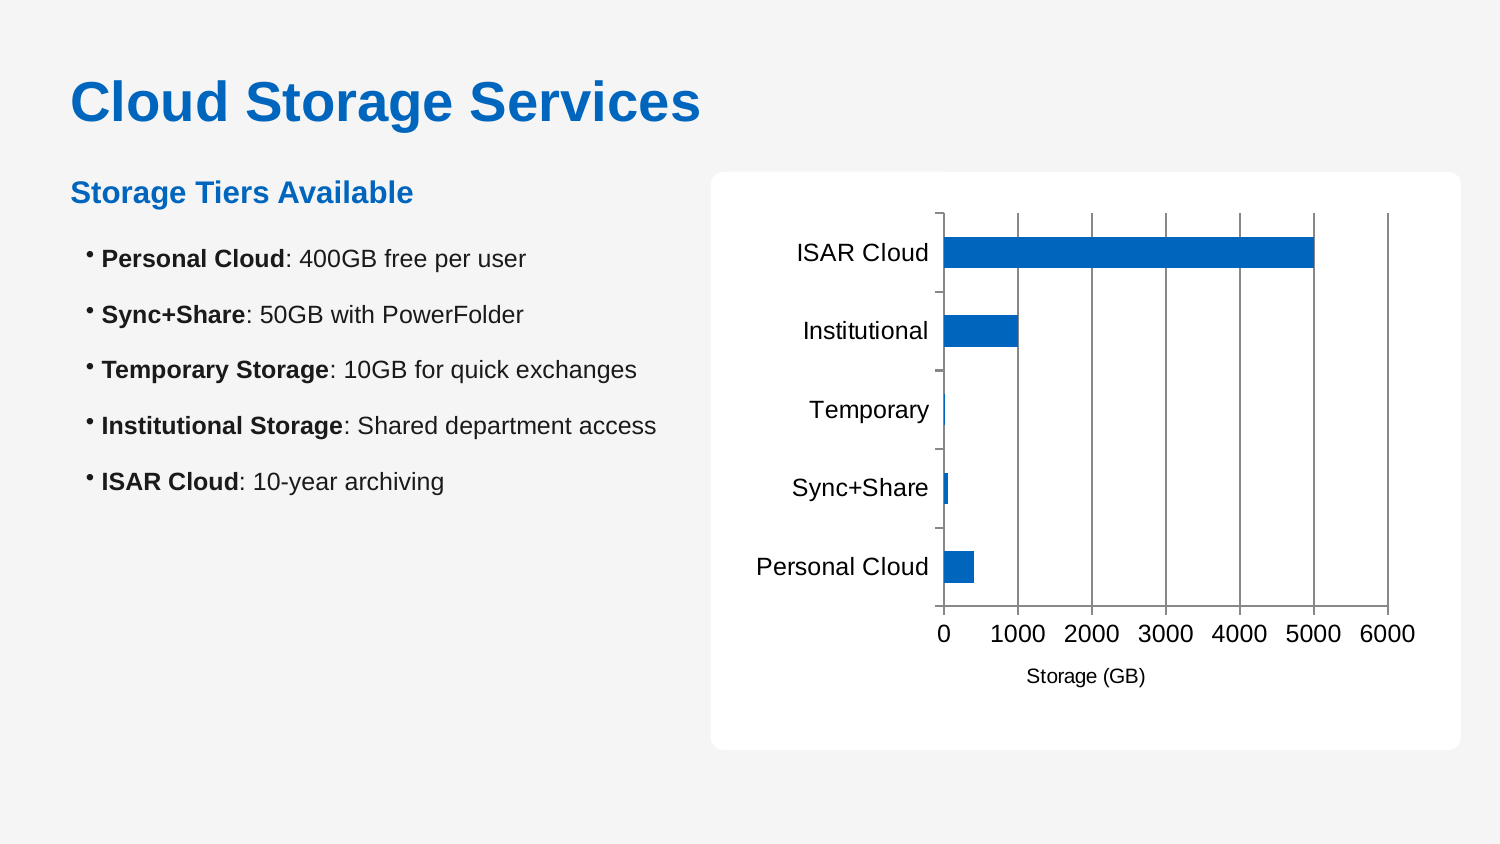

Cloud Storage Services
Storage Tiers Available

### Chart

| Category | Storage Capacity |
|---|---|
| Personal Cloud | 400.0 |
| Sync+Share | 50.0 |
| Temporary | 10.0 |
| Institutional | 1000.0 |
| ISAR Cloud | 5000.0 |
Personal Cloud: 400GB free per user
Sync+Share: 50GB with PowerFolder
Temporary Storage: 10GB for quick exchanges
Institutional Storage: Shared department access
ISAR Cloud: 10-year archiving